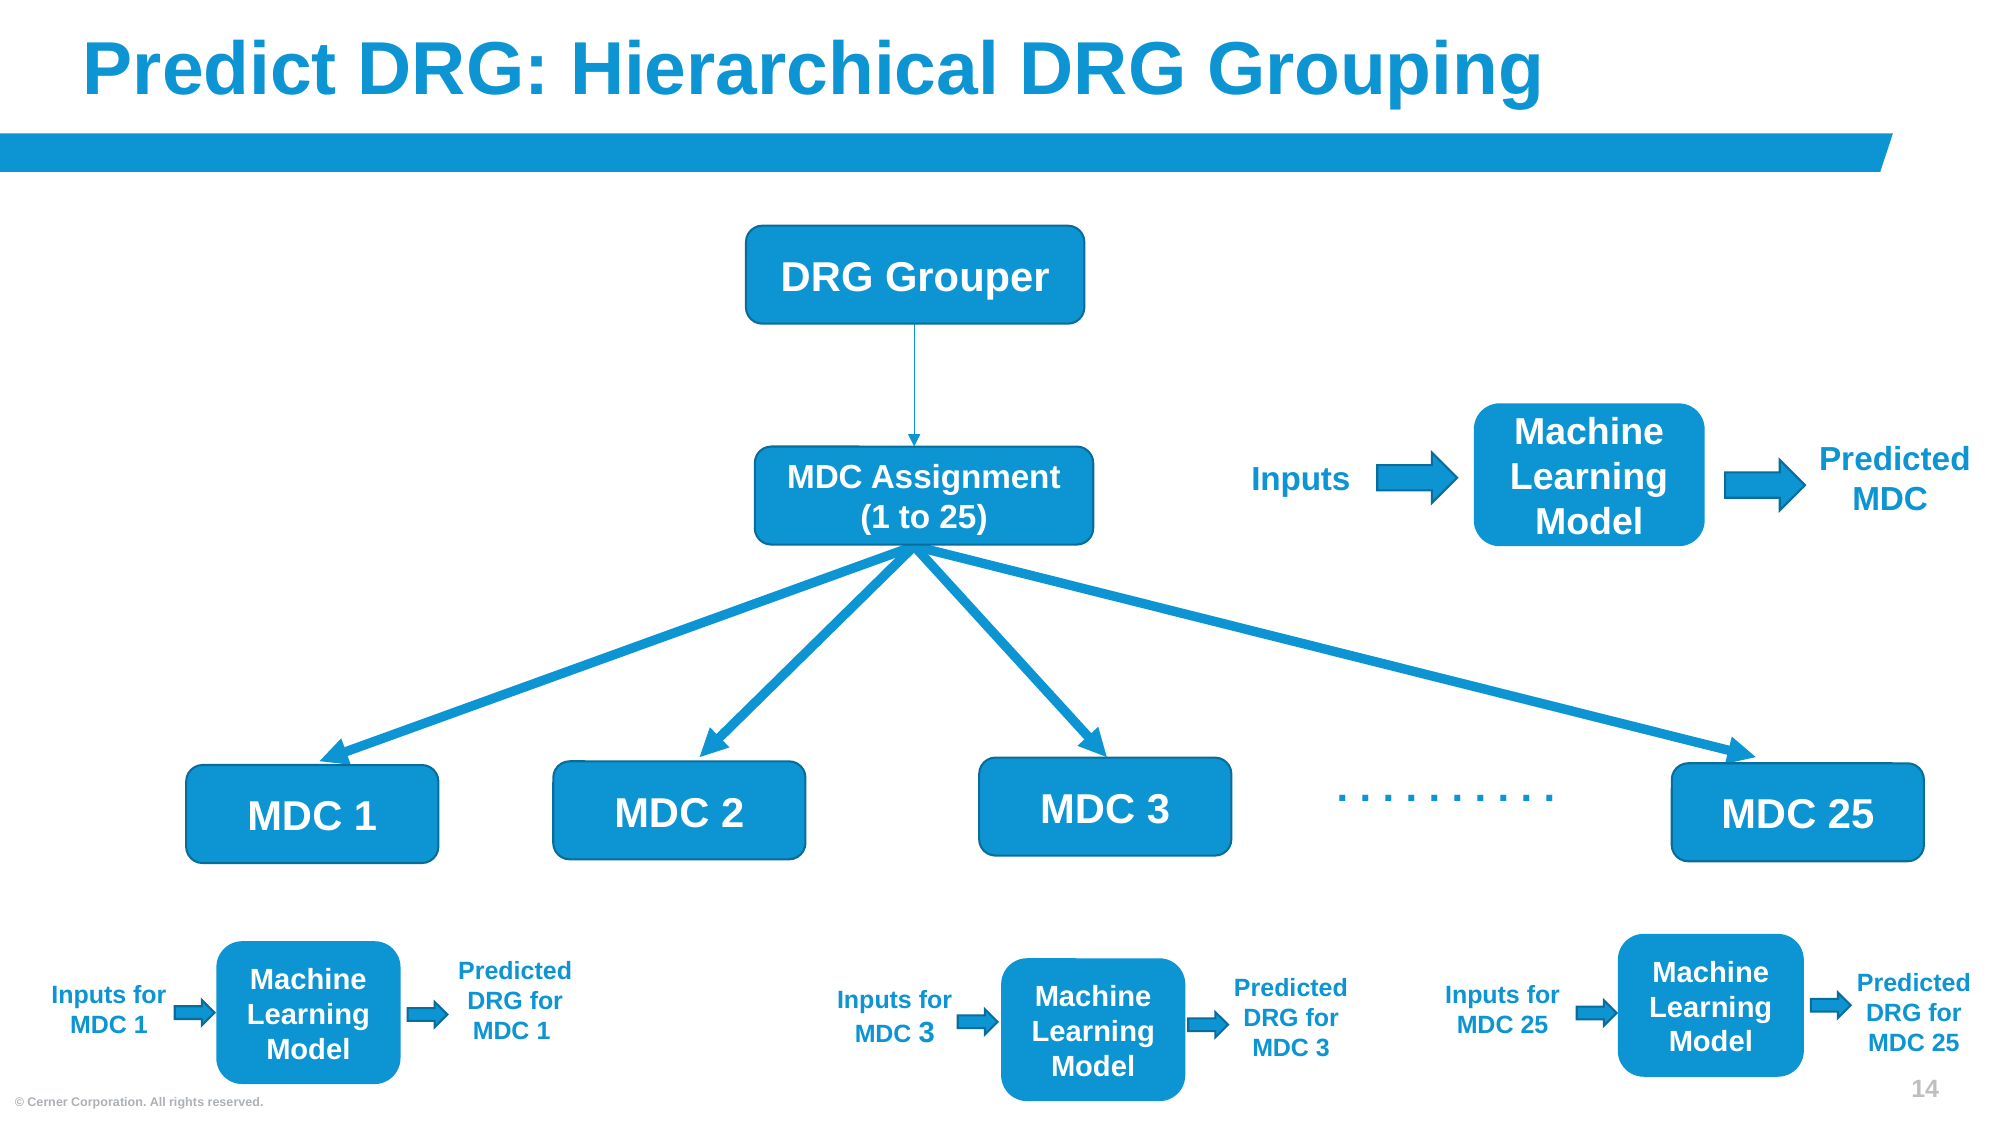

# Predict DRG: Hierarchical DRG Grouping
DRG Grouper
Machine Learning Model
Predicted MDC
MDC Assignment
(1 to 25)
Inputs

. . . . . . . . . .
MDC 3
MDC 2
MDC 25
MDC 1
Machine Learning Model
Machine Learning Model
Predicted DRG for MDC 1
Predicted DRG for MDC 25
Machine Learning Model
Predicted DRG for MDC 3
Inputs for MDC 1
Inputs for MDC 25
Inputs for MDC 3